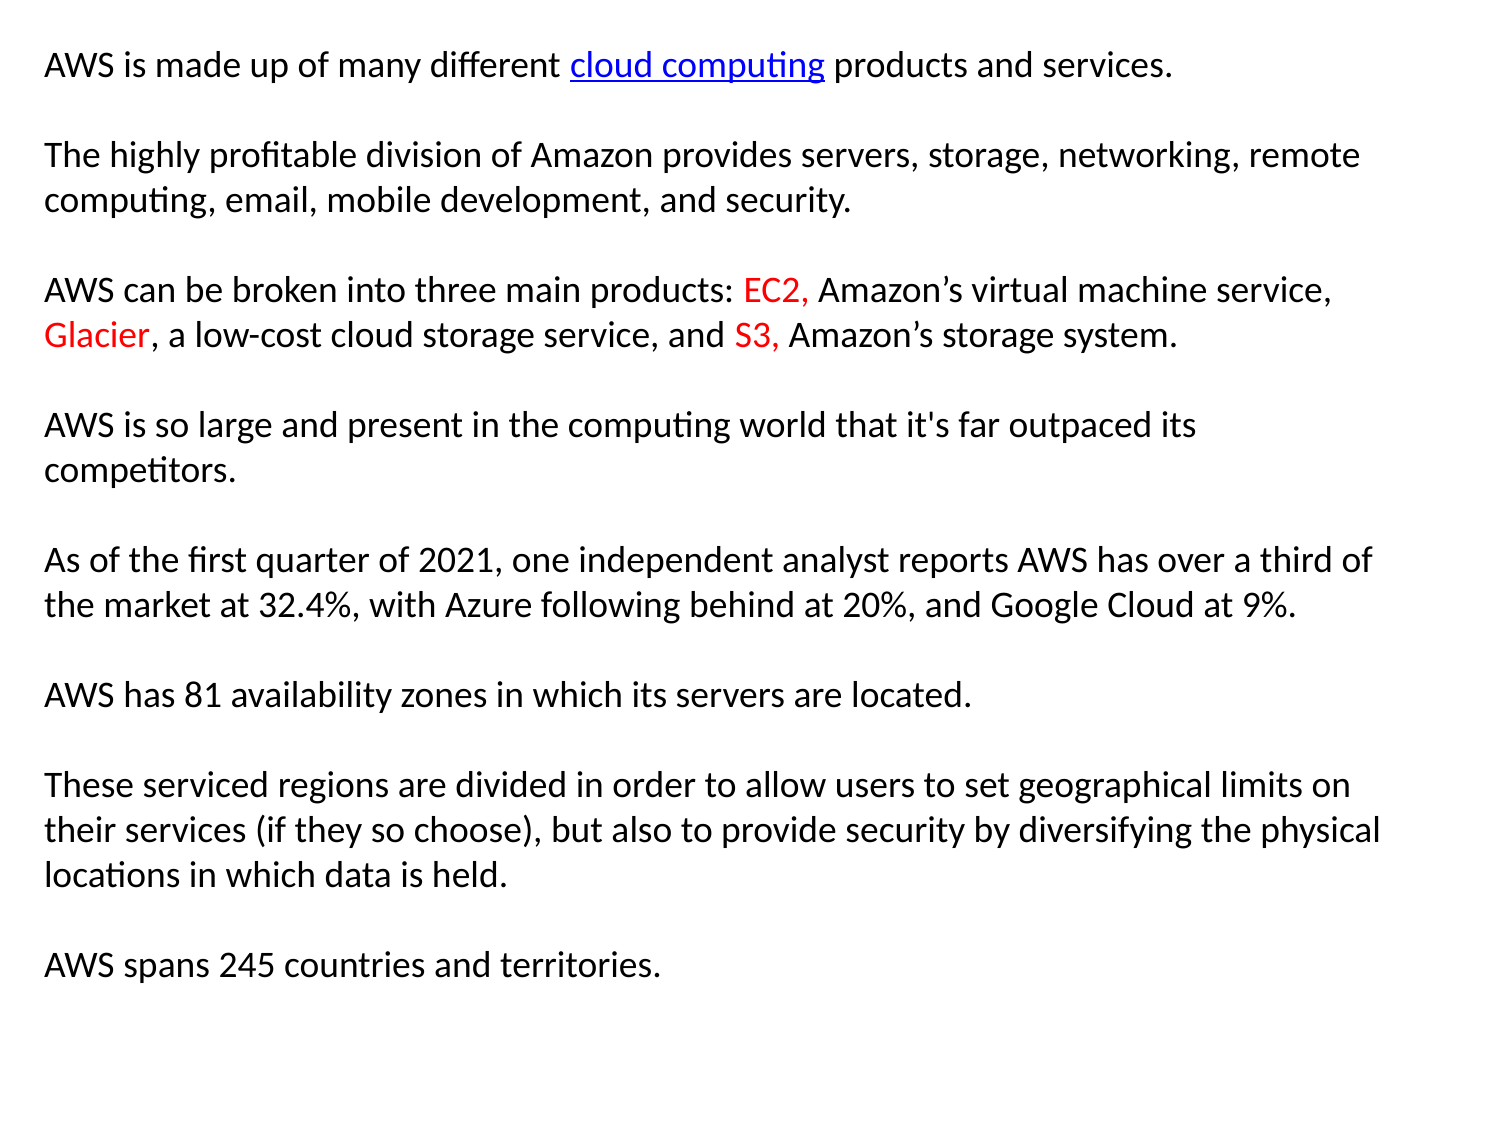

AWS is made up of many different cloud computing products and services.

The highly profitable division of Amazon provides servers, storage, networking, remote computing, email, mobile development, and security.

AWS can be broken into three main products: EC2, Amazon’s virtual machine service, Glacier, a low-cost cloud storage service, and S3, Amazon’s storage system.

AWS is so large and present in the computing world that it's far outpaced its competitors.

As of the first quarter of 2021, one independent analyst reports AWS has over a third of the market at 32.4%, with Azure following behind at 20%, and Google Cloud at 9%.

AWS has 81 availability zones in which its servers are located.

These serviced regions are divided in order to allow users to set geographical limits on their services (if they so choose), but also to provide security by diversifying the physical locations in which data is held.

AWS spans 245 countries and territories.